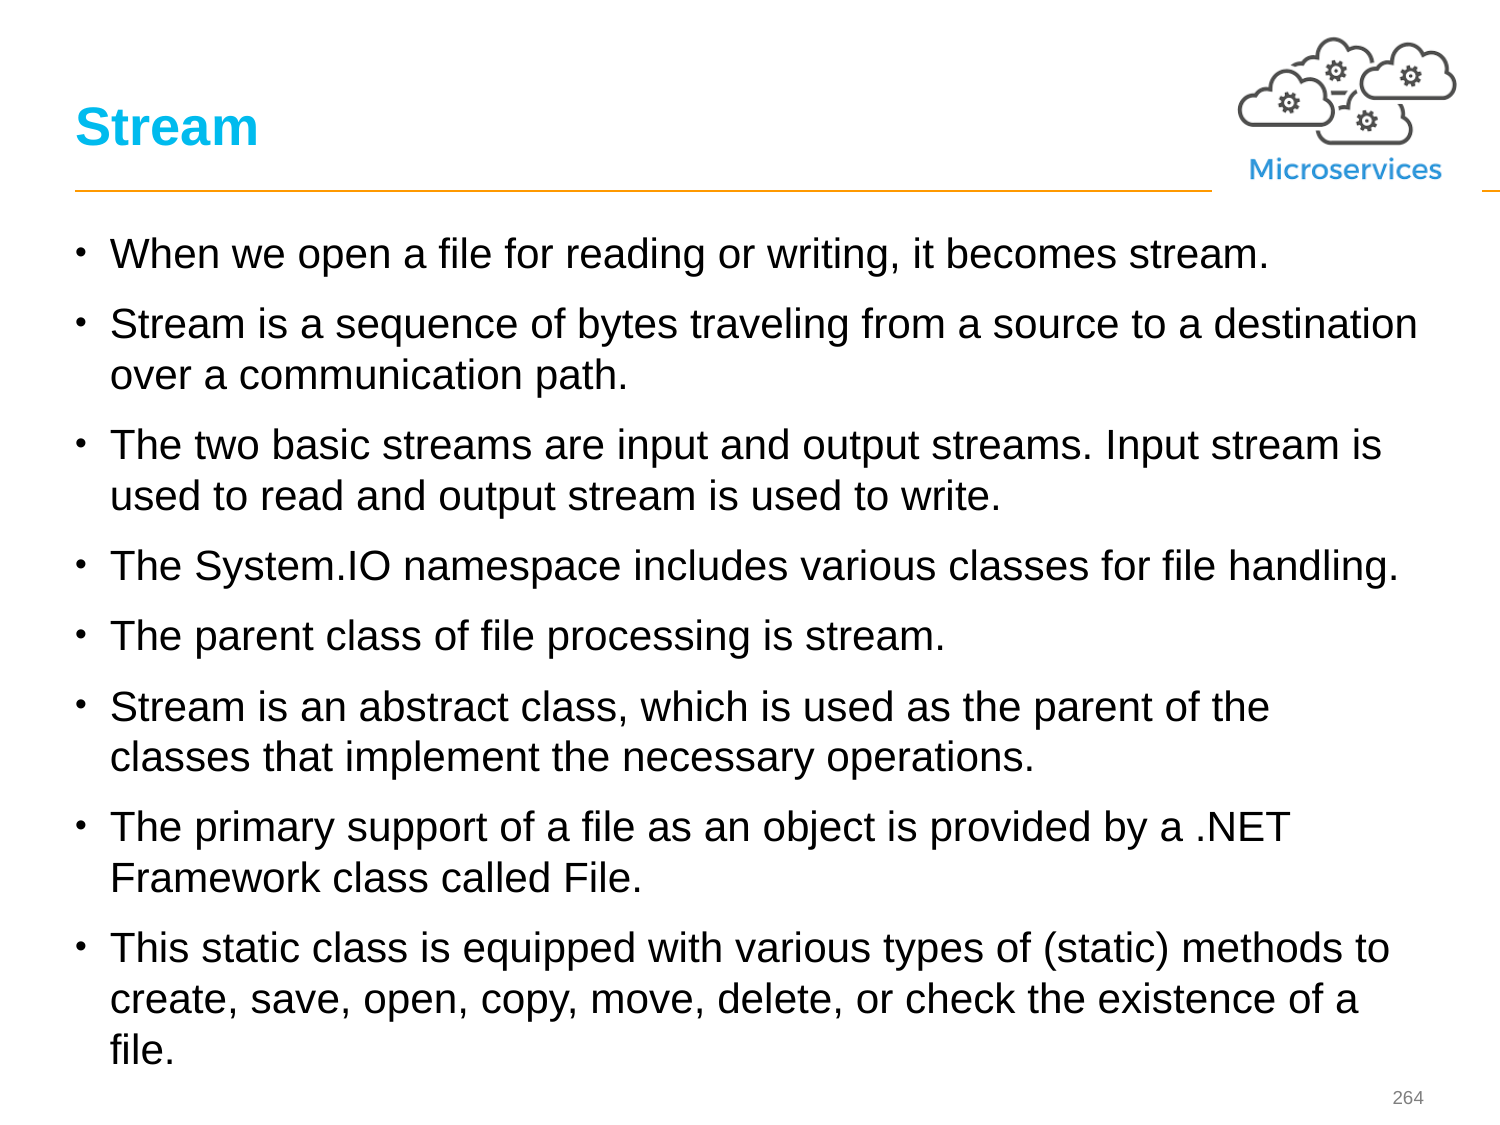

# Stream
When we open a file for reading or writing, it becomes stream.
Stream is a sequence of bytes traveling from a source to a destination over a communication path.
The two basic streams are input and output streams. Input stream is used to read and output stream is used to write.
The System.IO namespace includes various classes for file handling.
The parent class of file processing is stream.
Stream is an abstract class, which is used as the parent of the classes that implement the necessary operations.
The primary support of a file as an object is provided by a .NET Framework class called File.
This static class is equipped with various types of (static) methods to create, save, open, copy, move, delete, or check the existence of a file.